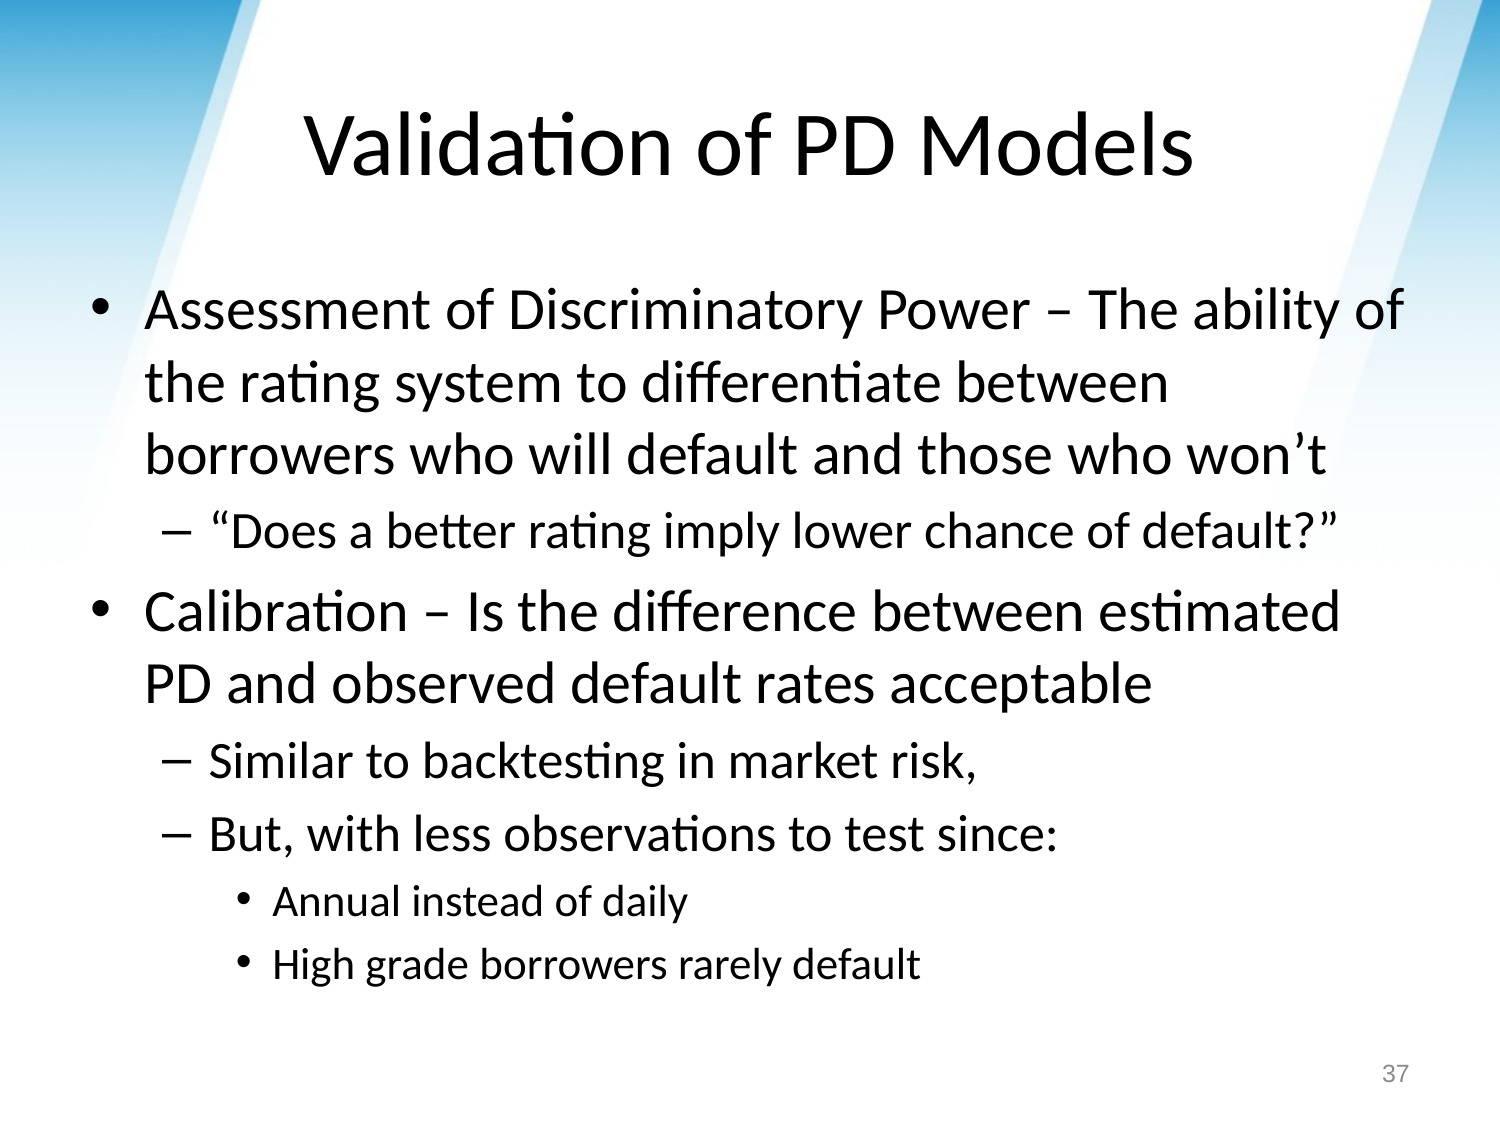

# Validation of PD Models
Assessment of Discriminatory Power – The ability of the rating system to differentiate between borrowers who will default and those who won’t
“Does a better rating imply lower chance of default?”
Calibration – Is the difference between estimated PD and observed default rates acceptable
Similar to backtesting in market risk,
But, with less observations to test since:
Annual instead of daily
High grade borrowers rarely default
37